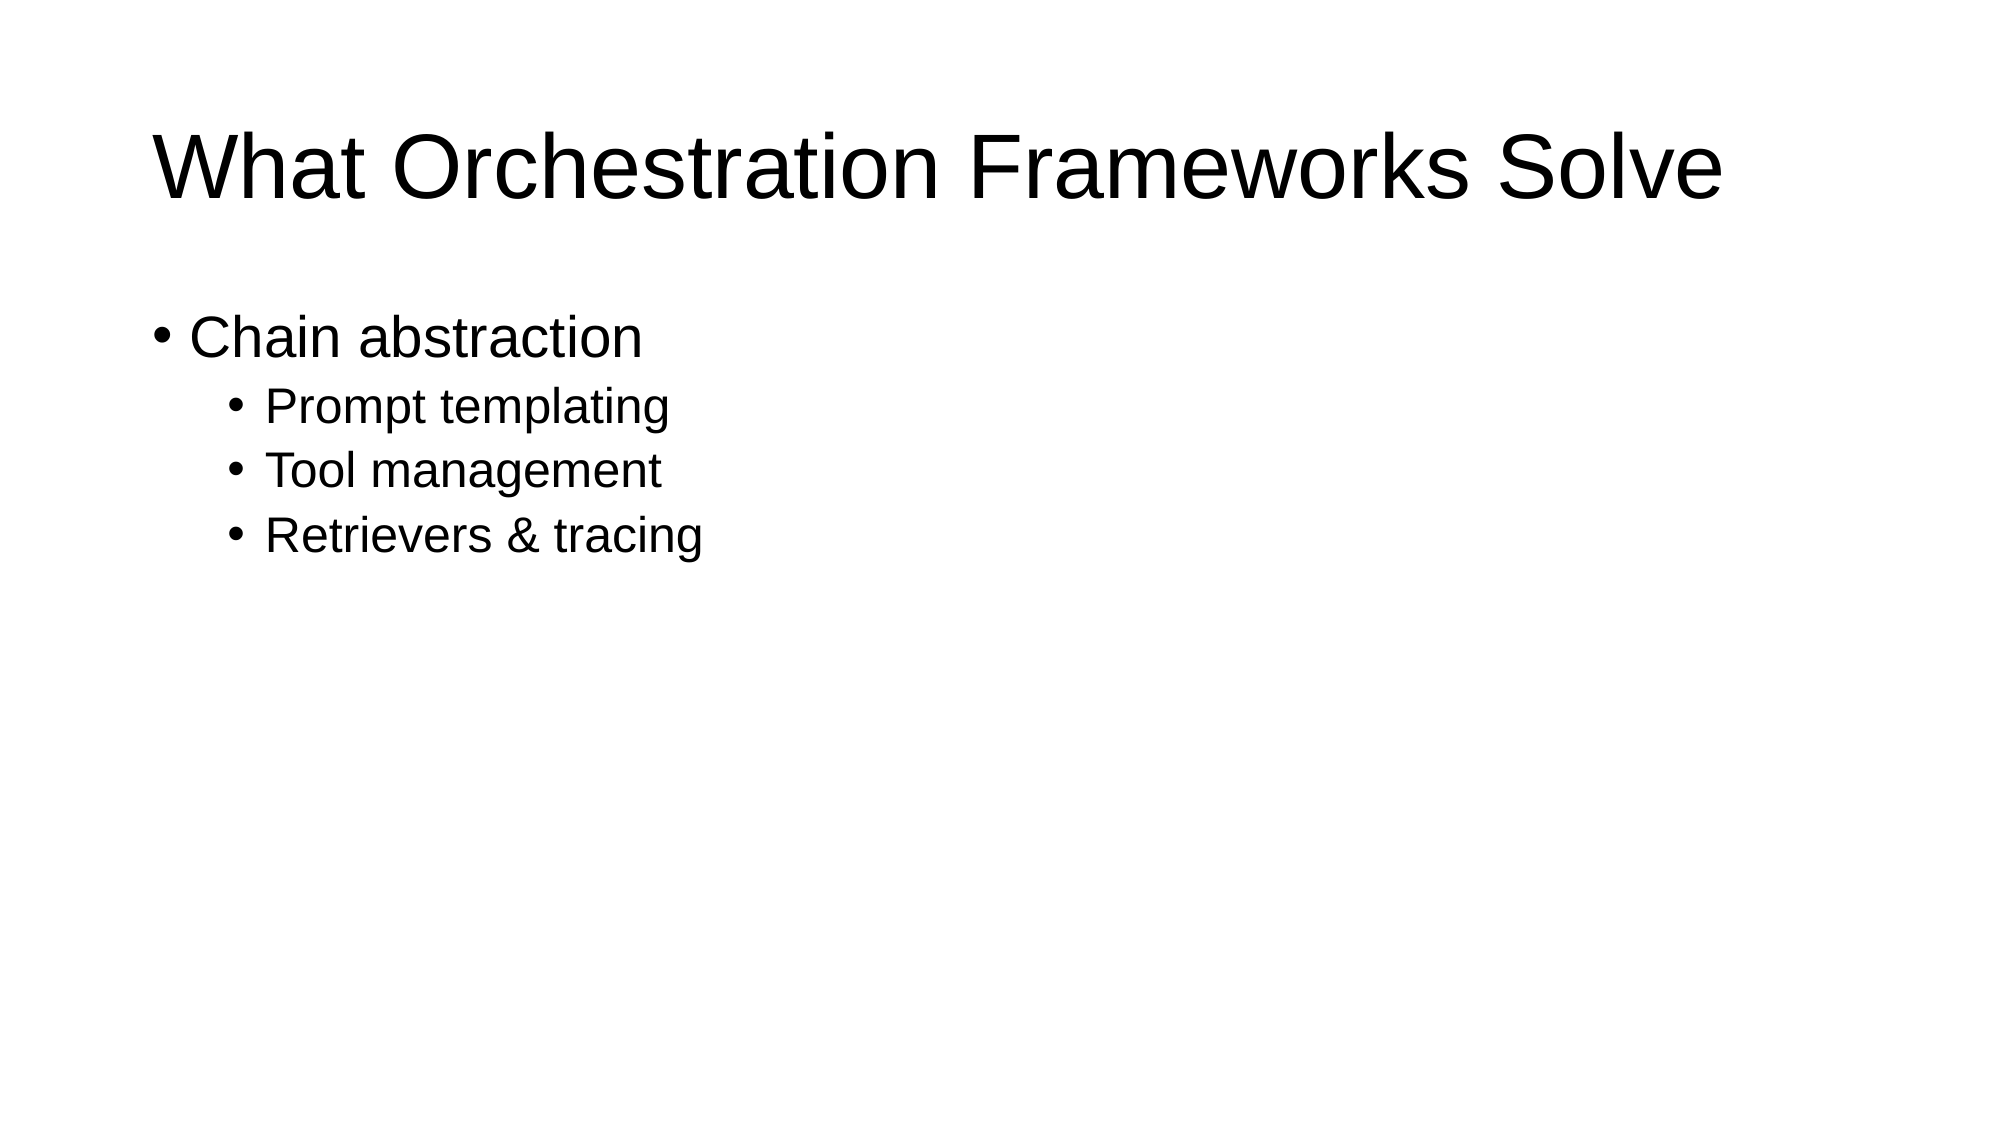

# What Orchestration Frameworks Solve
Chain abstraction
Prompt templating
Tool management
Retrievers & tracing